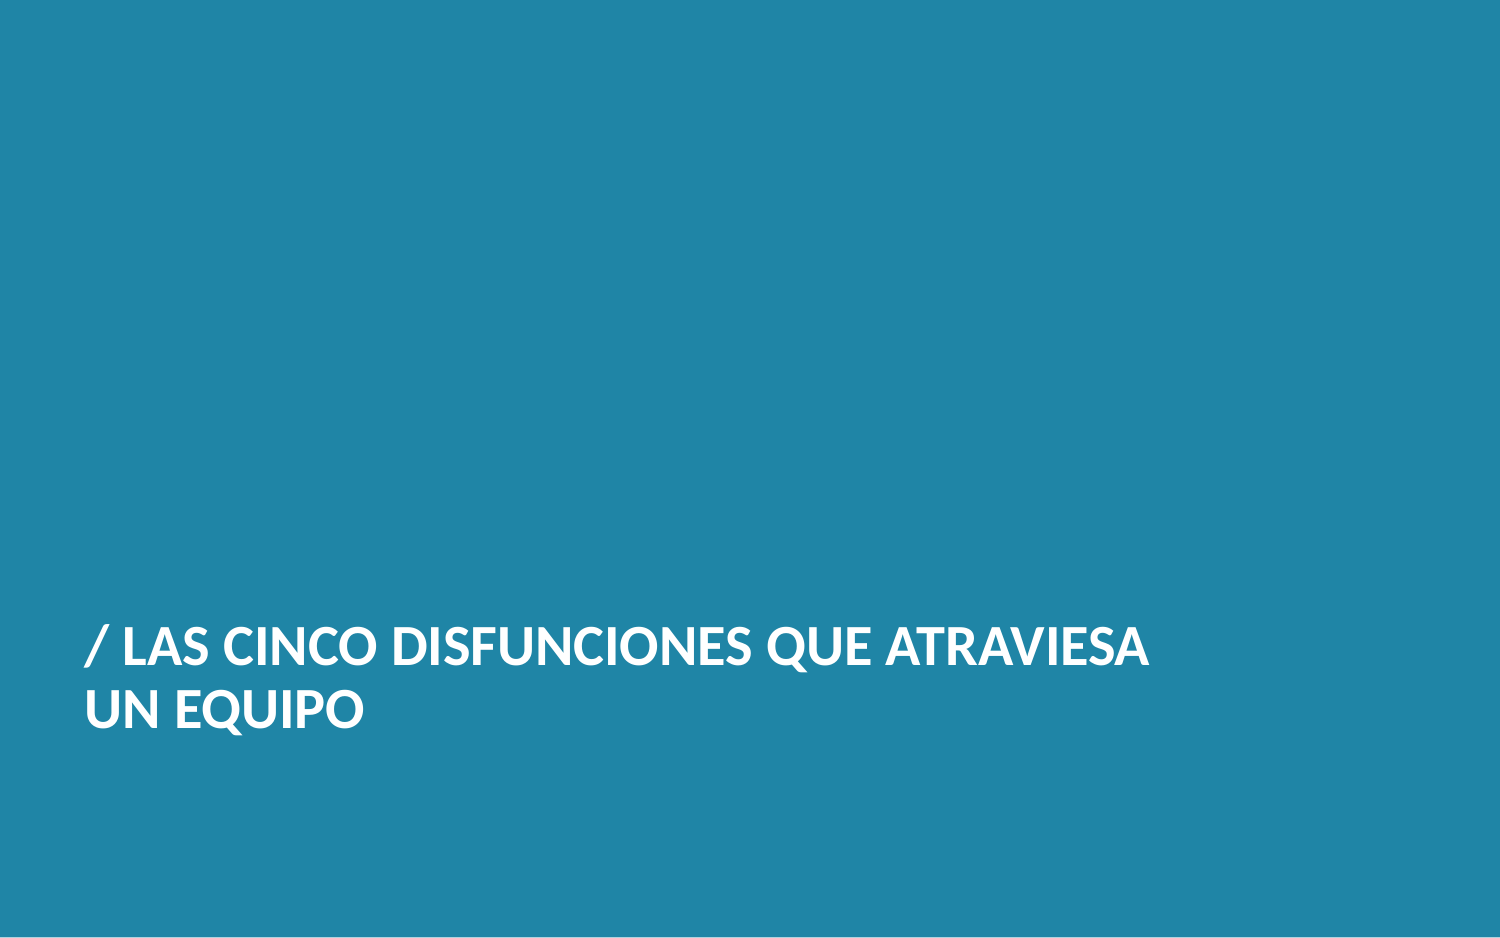

/ LAS CINCO DISFUNCIONES QUE ATRAVIESA UN EQUIPO